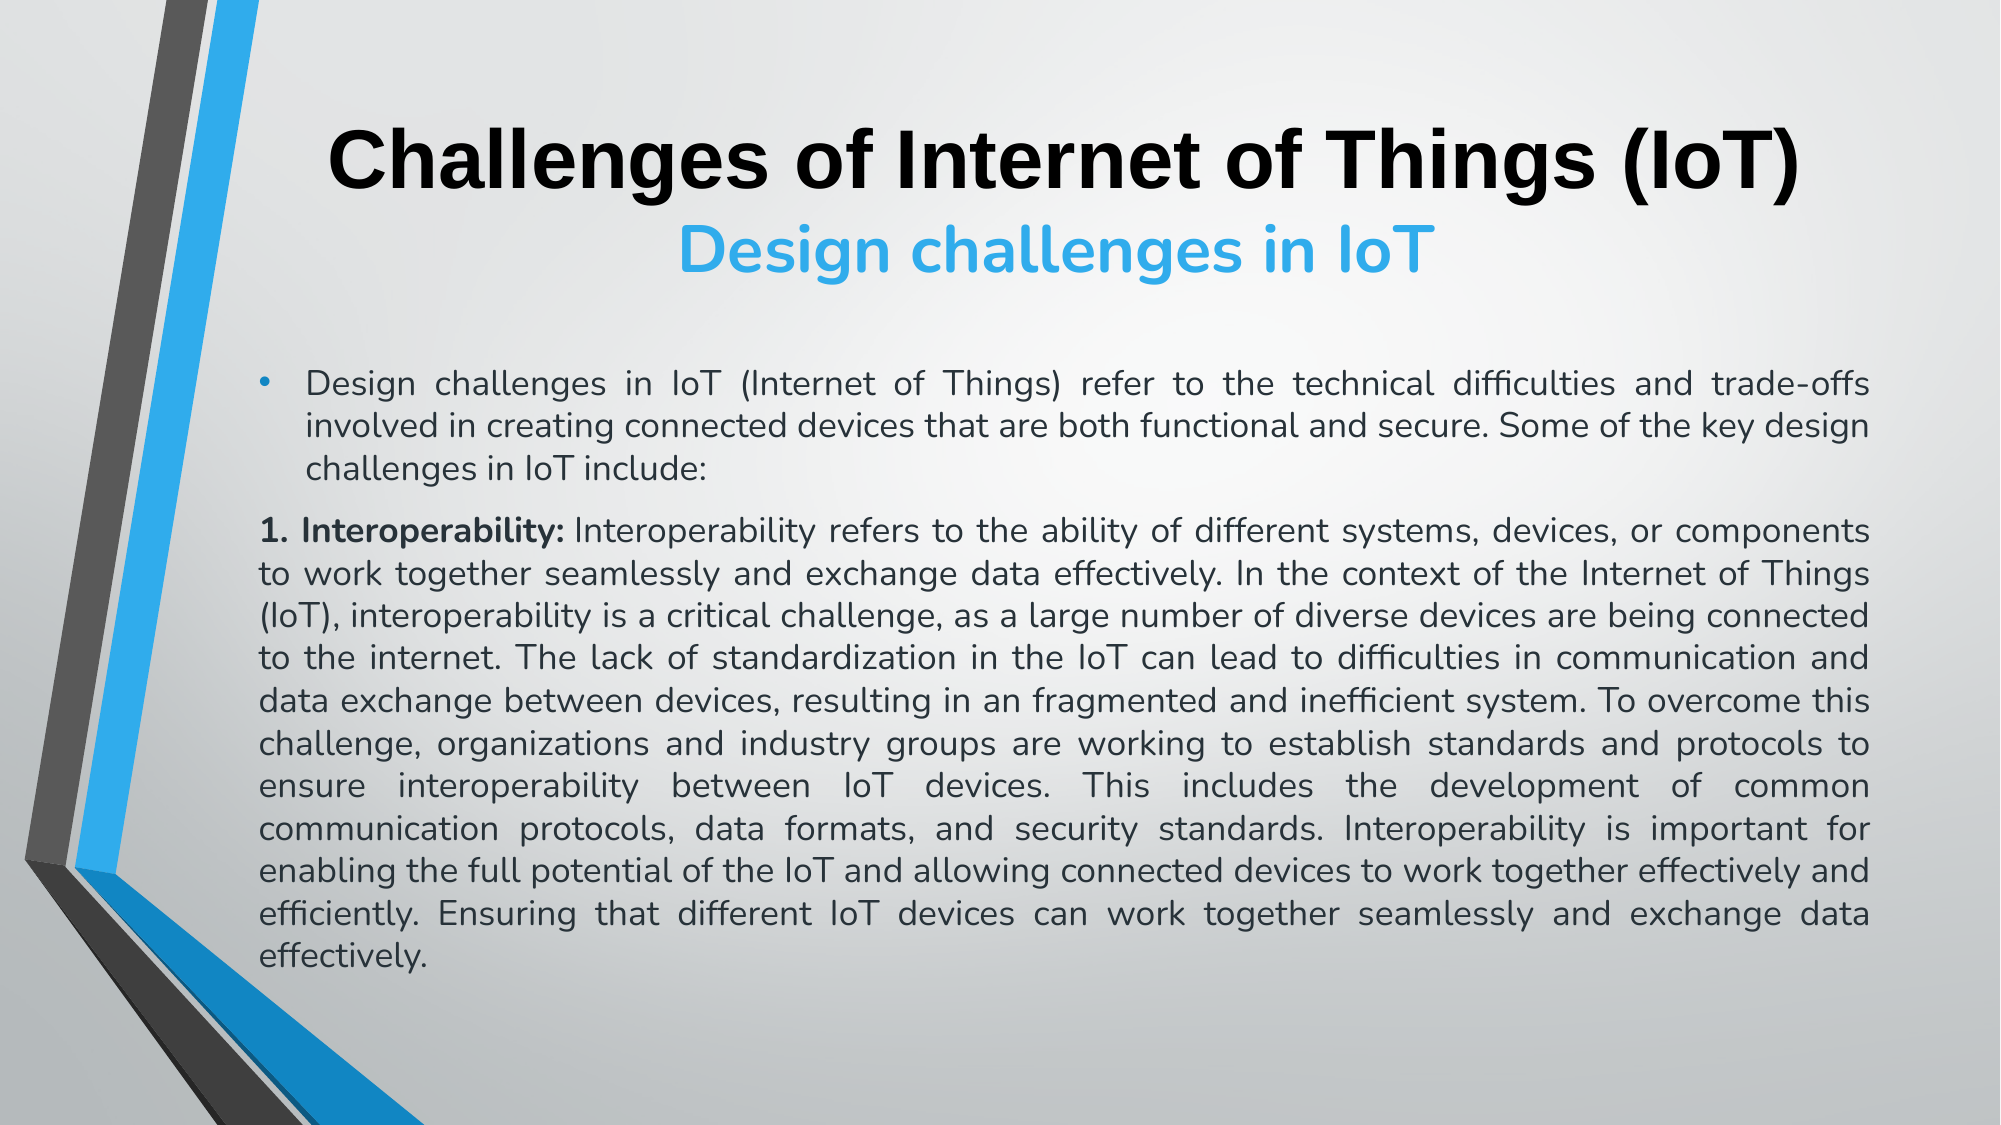

# Challenges of Internet of Things (IoT) Design challenges in IoT
Design challenges in IoT (Internet of Things) refer to the technical difficulties and trade-offs involved in creating connected devices that are both functional and secure. Some of the key design challenges in IoT include:
1. Interoperability: Interoperability refers to the ability of different systems, devices, or components to work together seamlessly and exchange data effectively. In the context of the Internet of Things (IoT), interoperability is a critical challenge, as a large number of diverse devices are being connected to the internet. The lack of standardization in the IoT can lead to difficulties in communication and data exchange between devices, resulting in an fragmented and inefficient system. To overcome this challenge, organizations and industry groups are working to establish standards and protocols to ensure interoperability between IoT devices. This includes the development of common communication protocols, data formats, and security standards. Interoperability is important for enabling the full potential of the IoT and allowing connected devices to work together effectively and efficiently. Ensuring that different IoT devices can work together seamlessly and exchange data effectively.